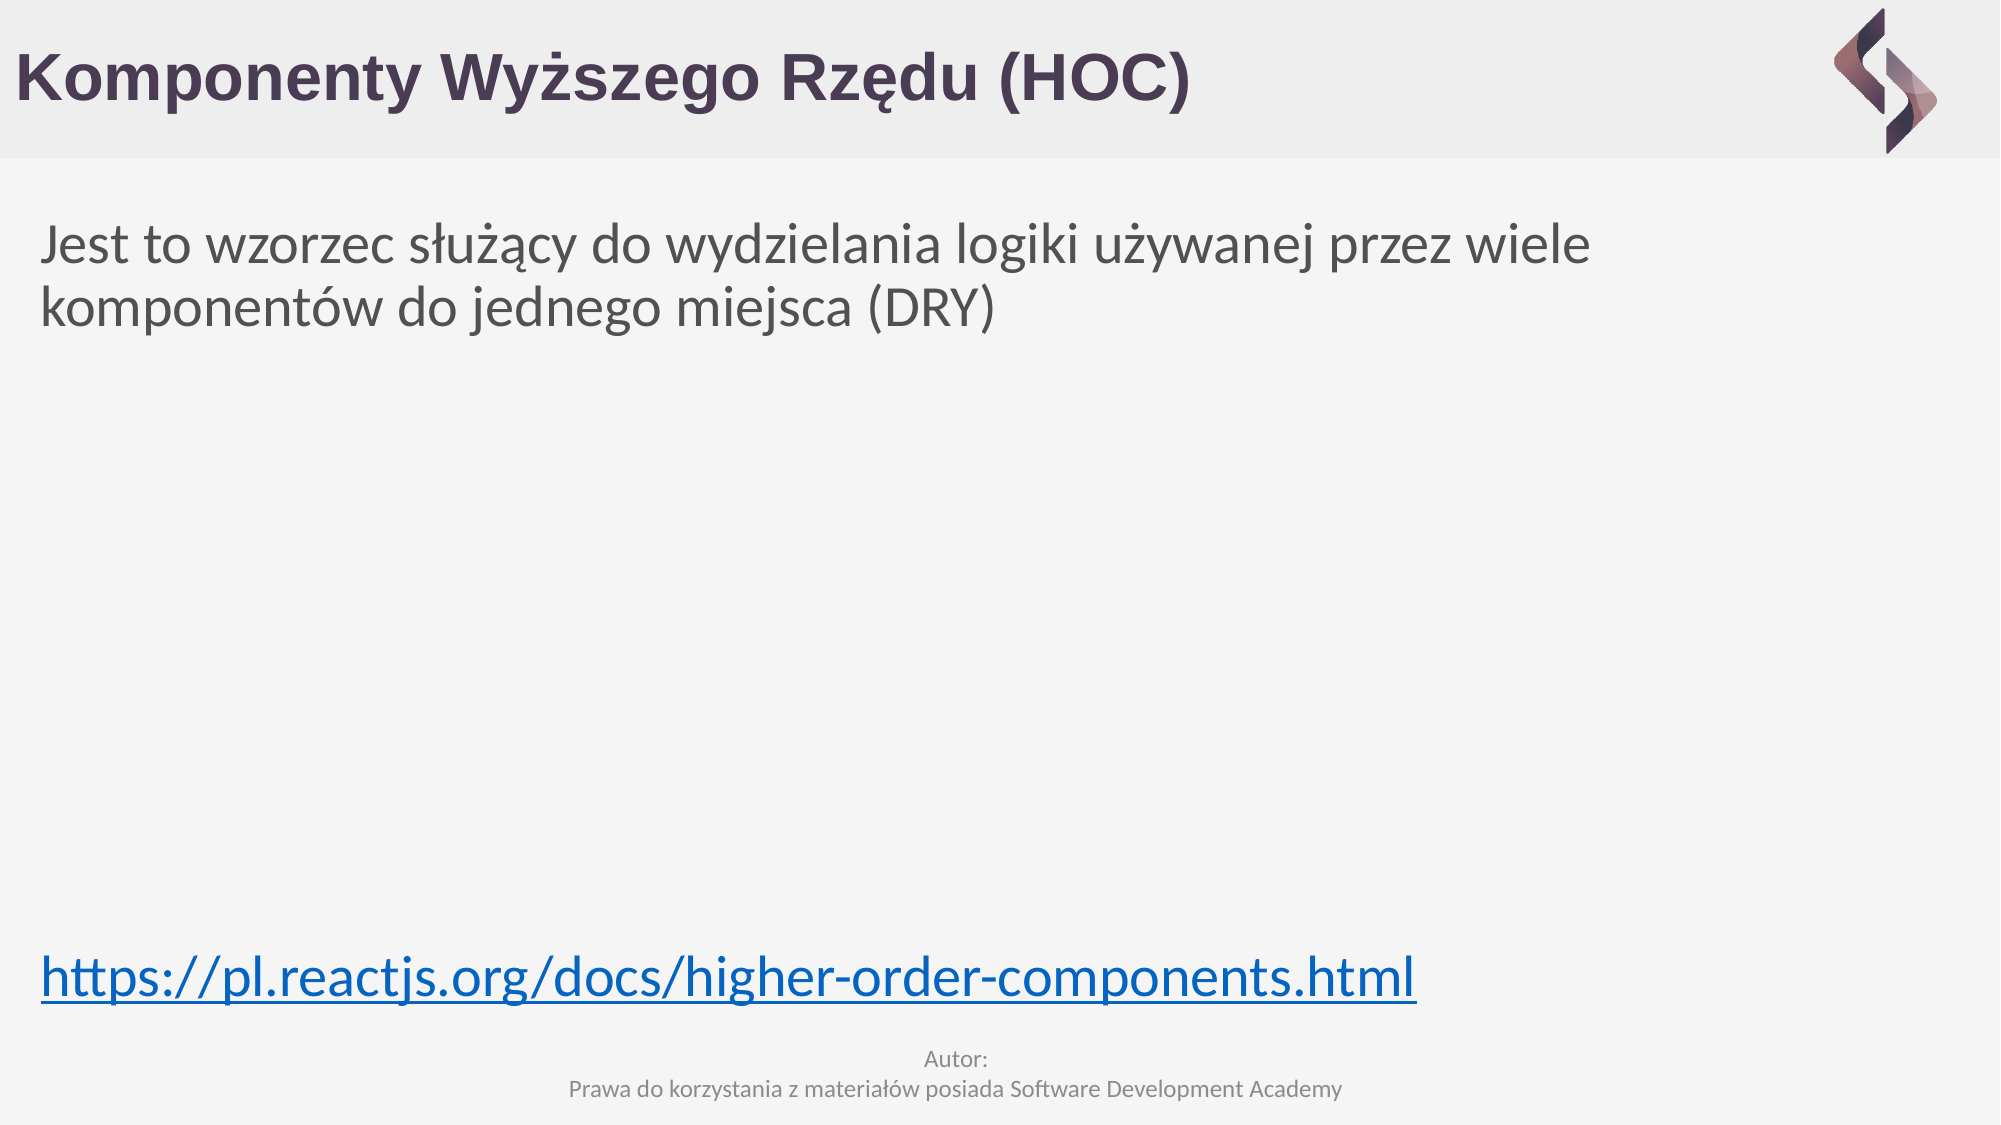

# Komponenty Wyższego Rzędu (HOC)
Jest to wzorzec służący do wydzielania logiki używanej przez wiele komponentów do jednego miejsca (DRY)

https://pl.reactjs.org/docs/higher-order-components.html

Autor:
Prawa do korzystania z materiałów posiada Software Development Academy